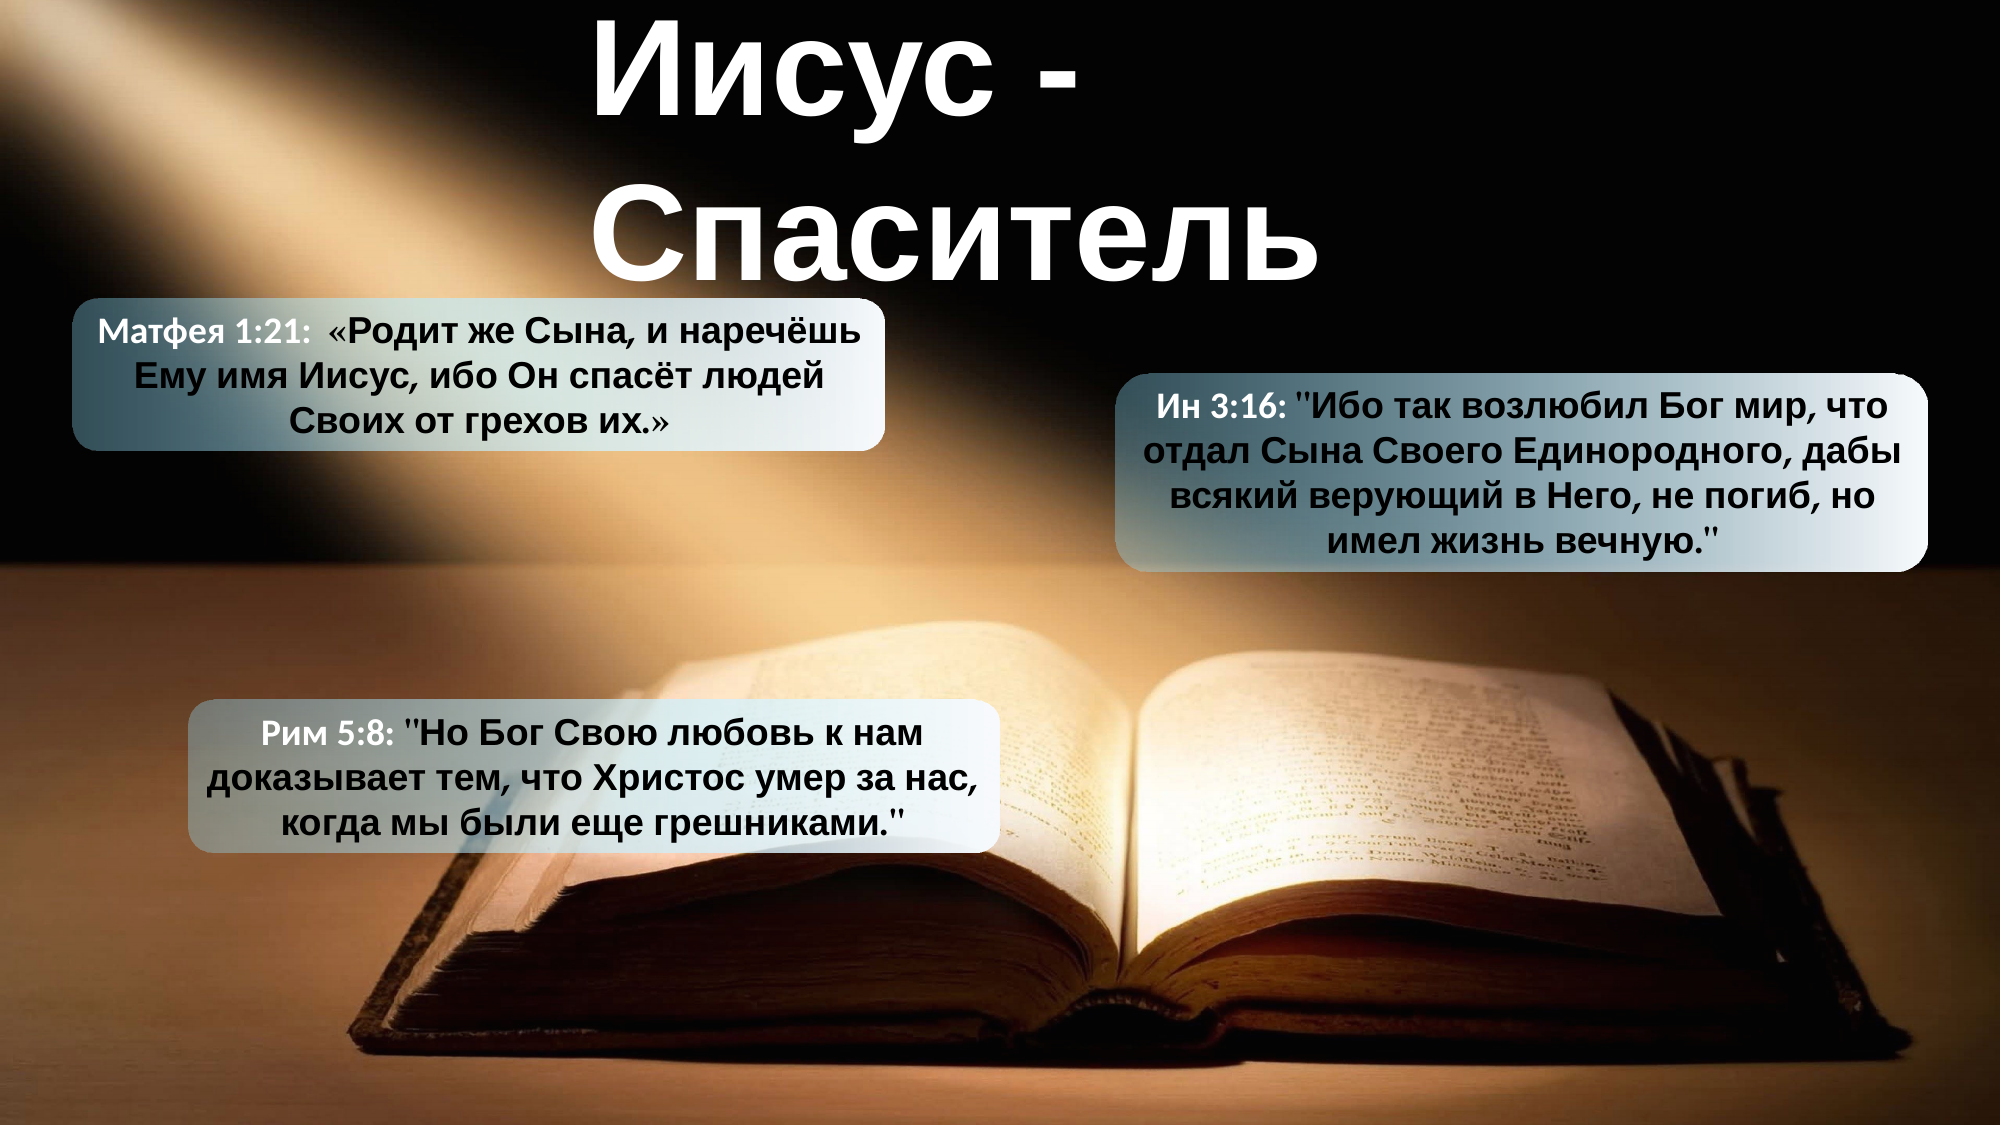

Иисус - Спаситель

Матфея 1:21:  «Родит же Сына, и наречёшь Ему имя Иисус, ибо Он спасёт людей Своих от грехов их.»

Ин 3:16: "Ибо так возлюбил Бог мир, что отдал Сына Своего Единородного, дабы всякий верующий в Него, не погиб, но имел жизнь вечную."

Рим 5:8: "Но Бог Свою любовь к нам доказывает тем, что Христос умер за нас, когда мы были еще грешниками."